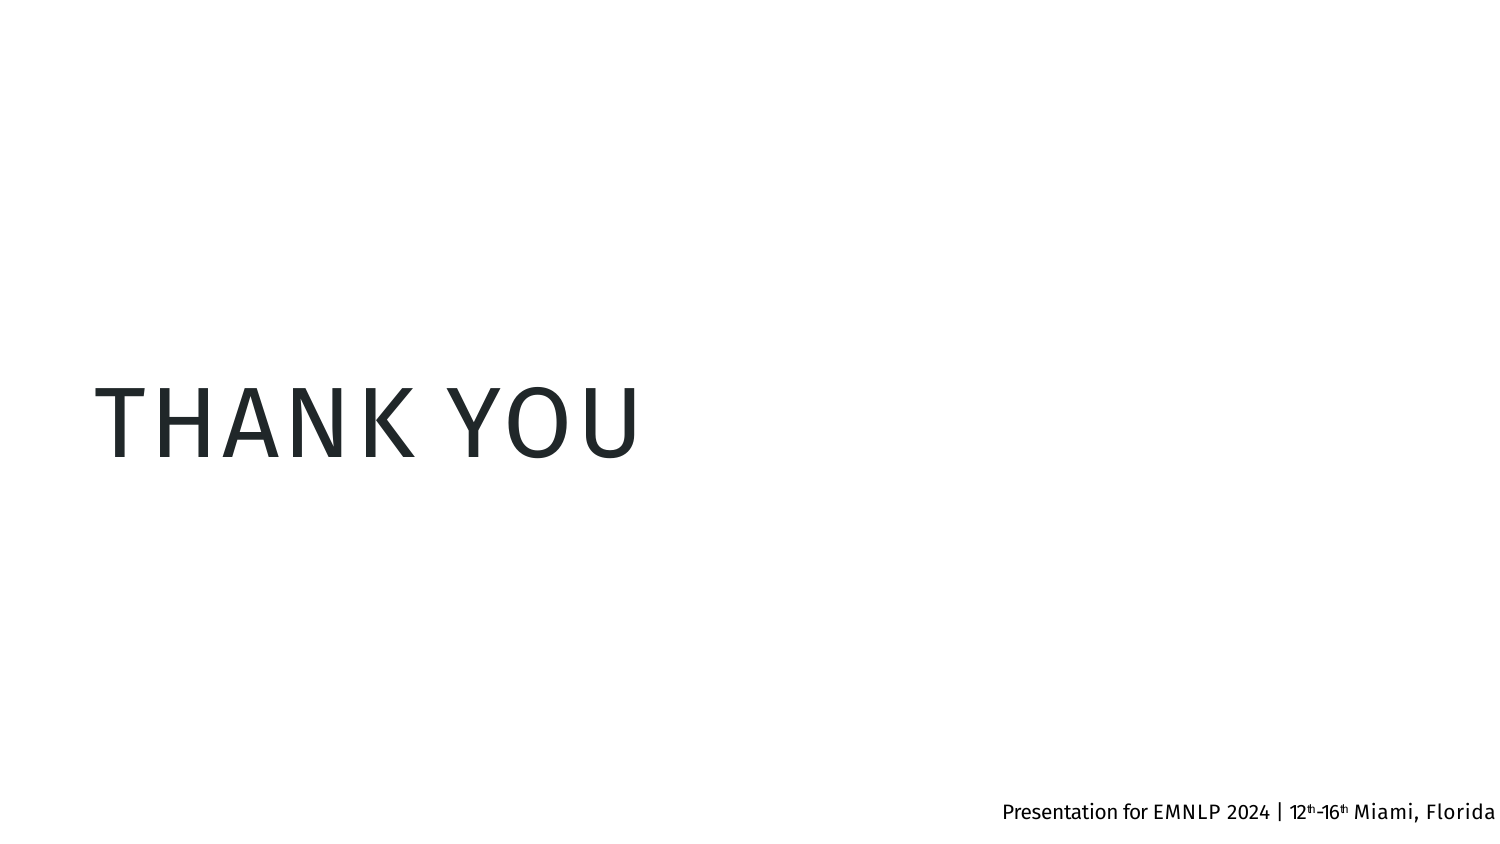

# THANK YOU
Presentation for EMNLP 2024 | 12th-16th Miami, Florida